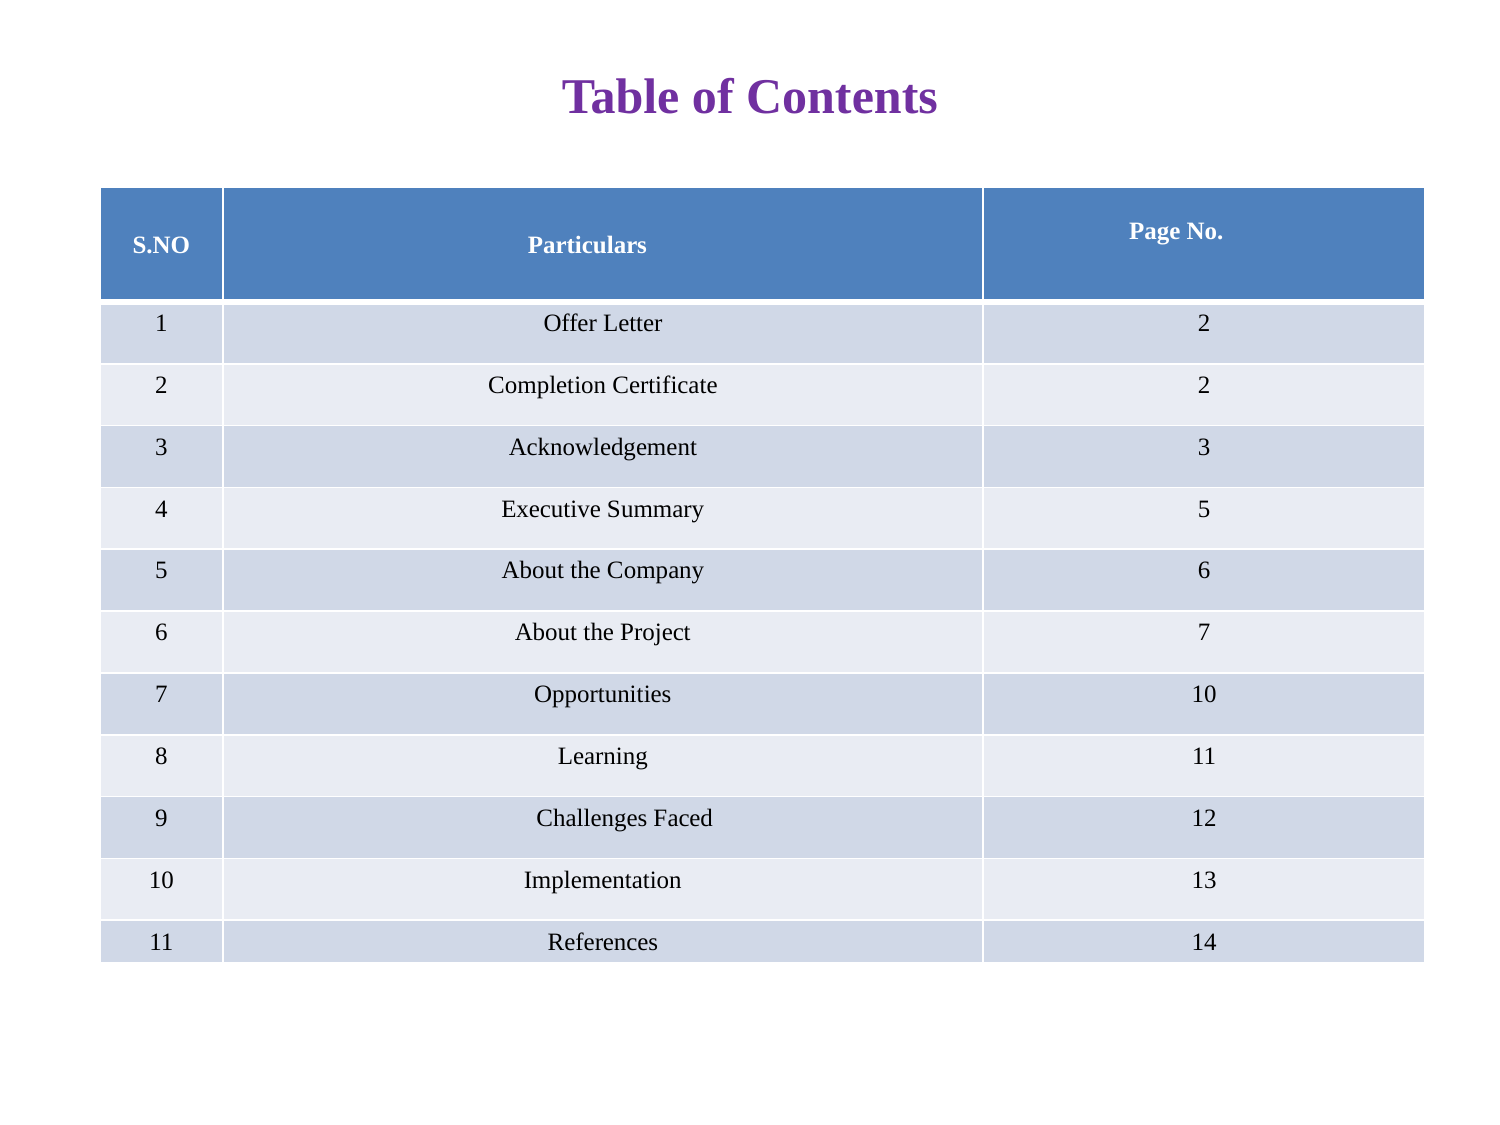

# Table of Contents
| S.NO | Particulars | Page No. |
| --- | --- | --- |
| 1 | Offer Letter | 2 |
| 2 | Completion Certificate | 2 |
| 3 | Acknowledgement | 3 |
| 4 | Executive Summary | 5 |
| 5 | About the Company | 6 |
| 6 | About the Project | 7 |
| 7 | Opportunities | 10 |
| 8 | Learning | 11 |
| 9 | Challenges Faced | 12 |
| 10 | Implementation | 13 |
| 11 | References | 14 |
4